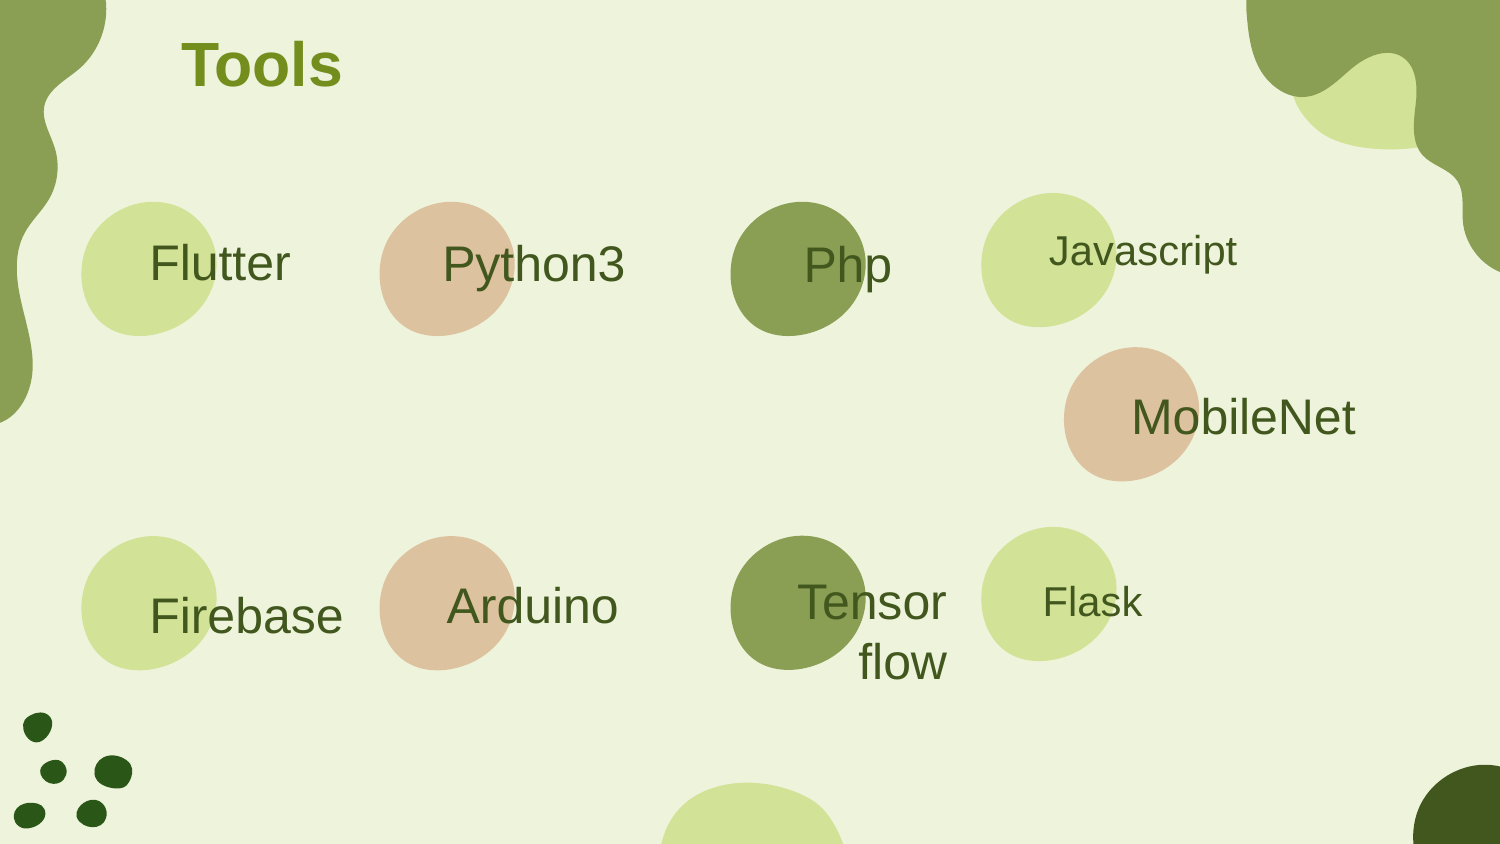

# Tools

Javascript
Flutter
Python3
Php

MobileNet

Flask
Arduino
Firebase
Tensor flow